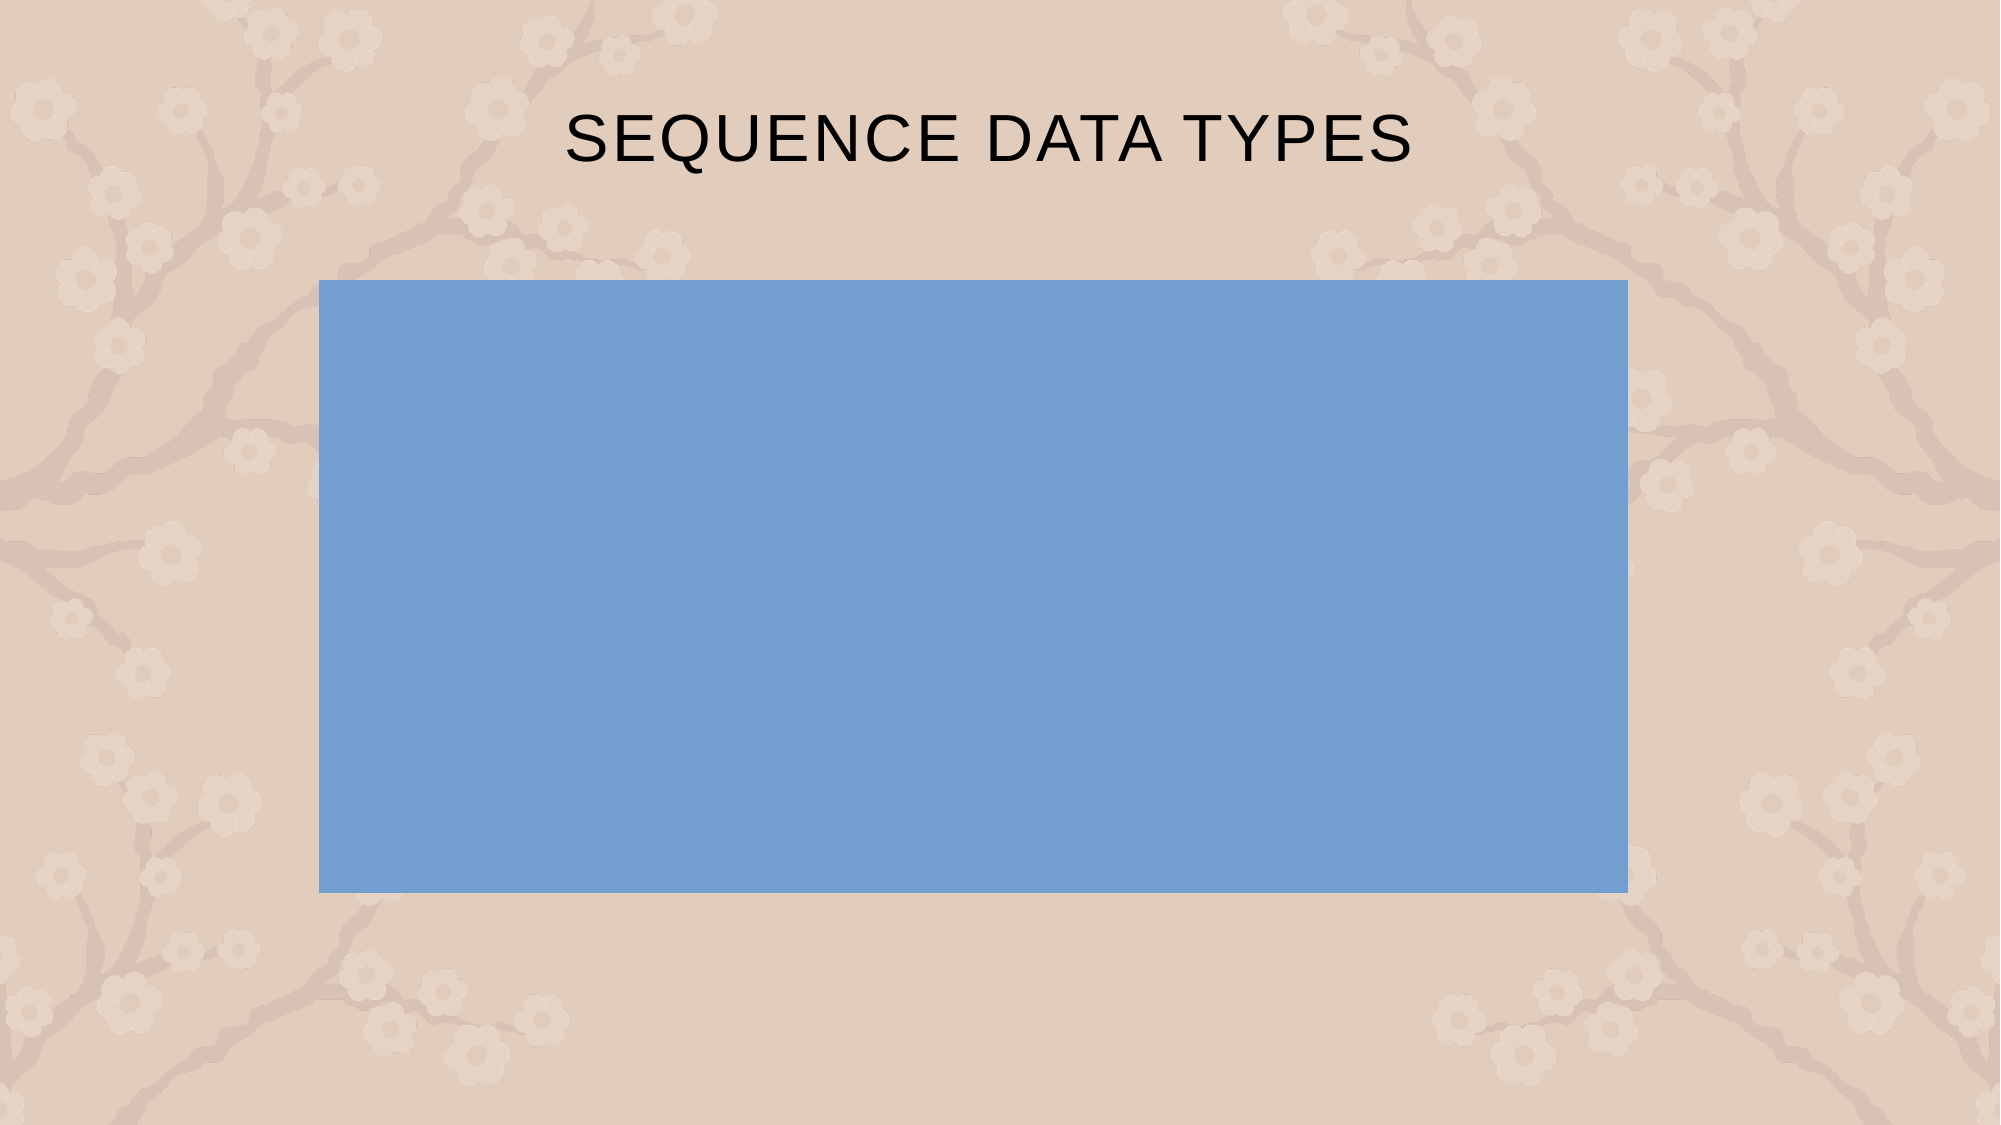

# Sequence data types
String
List
Tuple